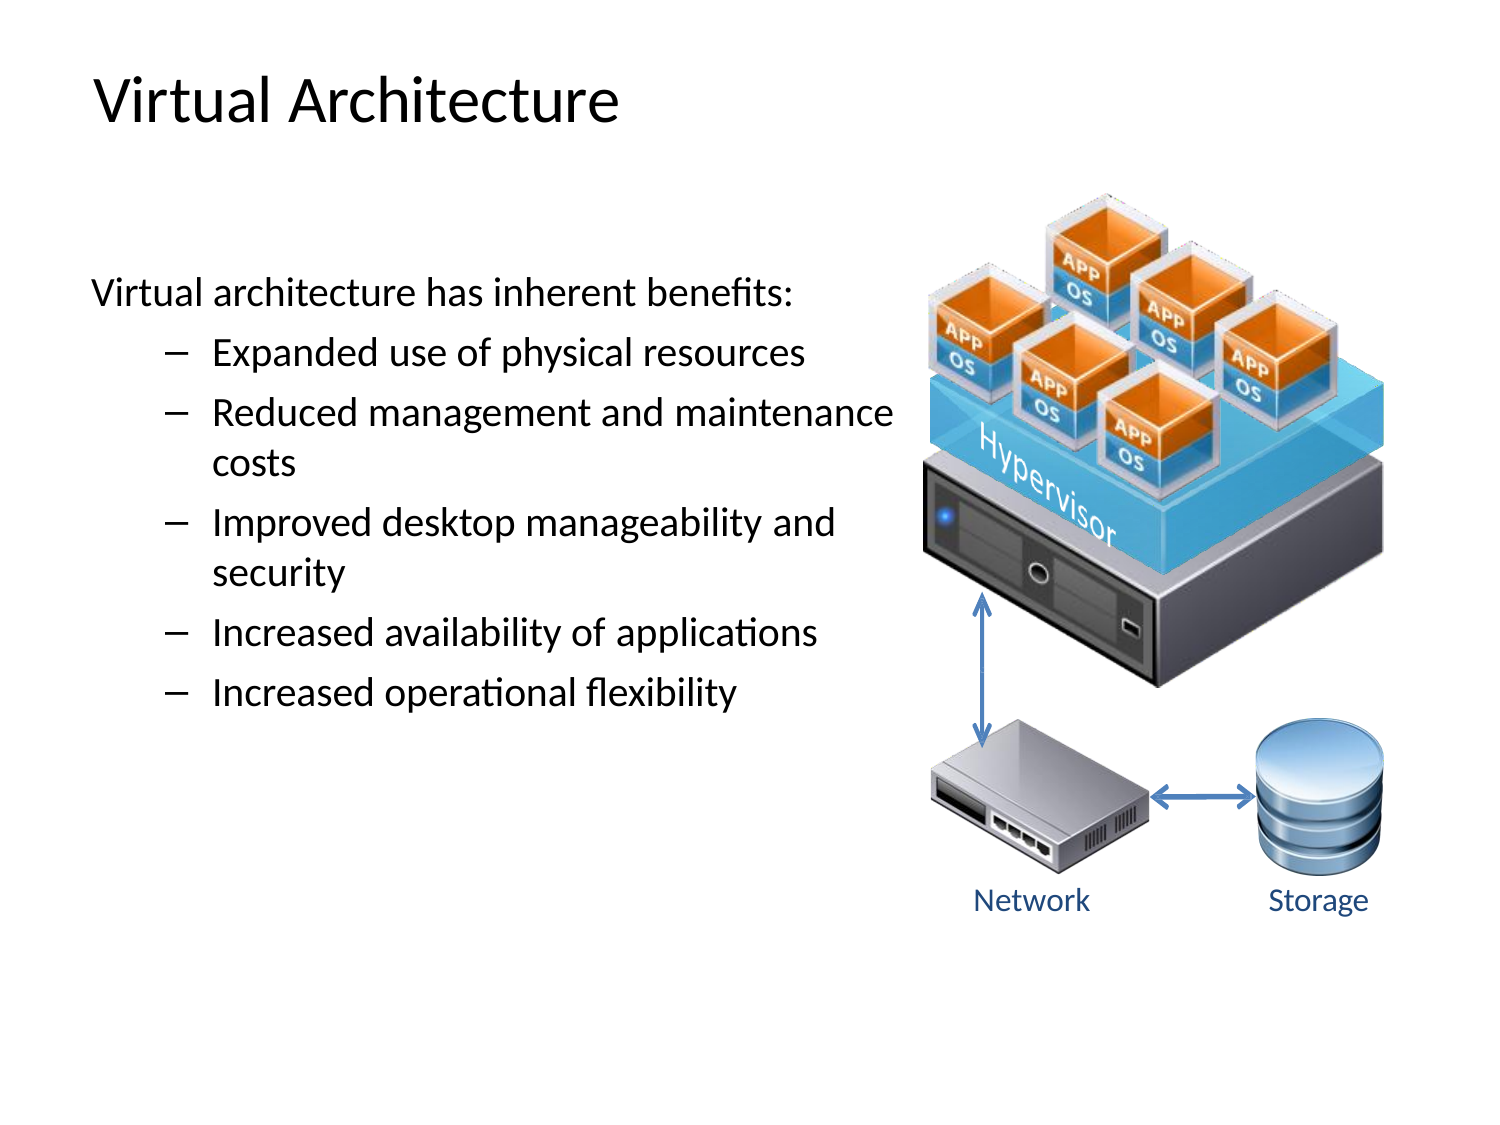

# Virtual Architecture

Virtual architecture has inherent benefits:
Expanded use of physical resources
Reduced management and maintenance
costs
Improved desktop manageability and
security
Increased availability of applications
Increased operational flexibility

Network
Storage